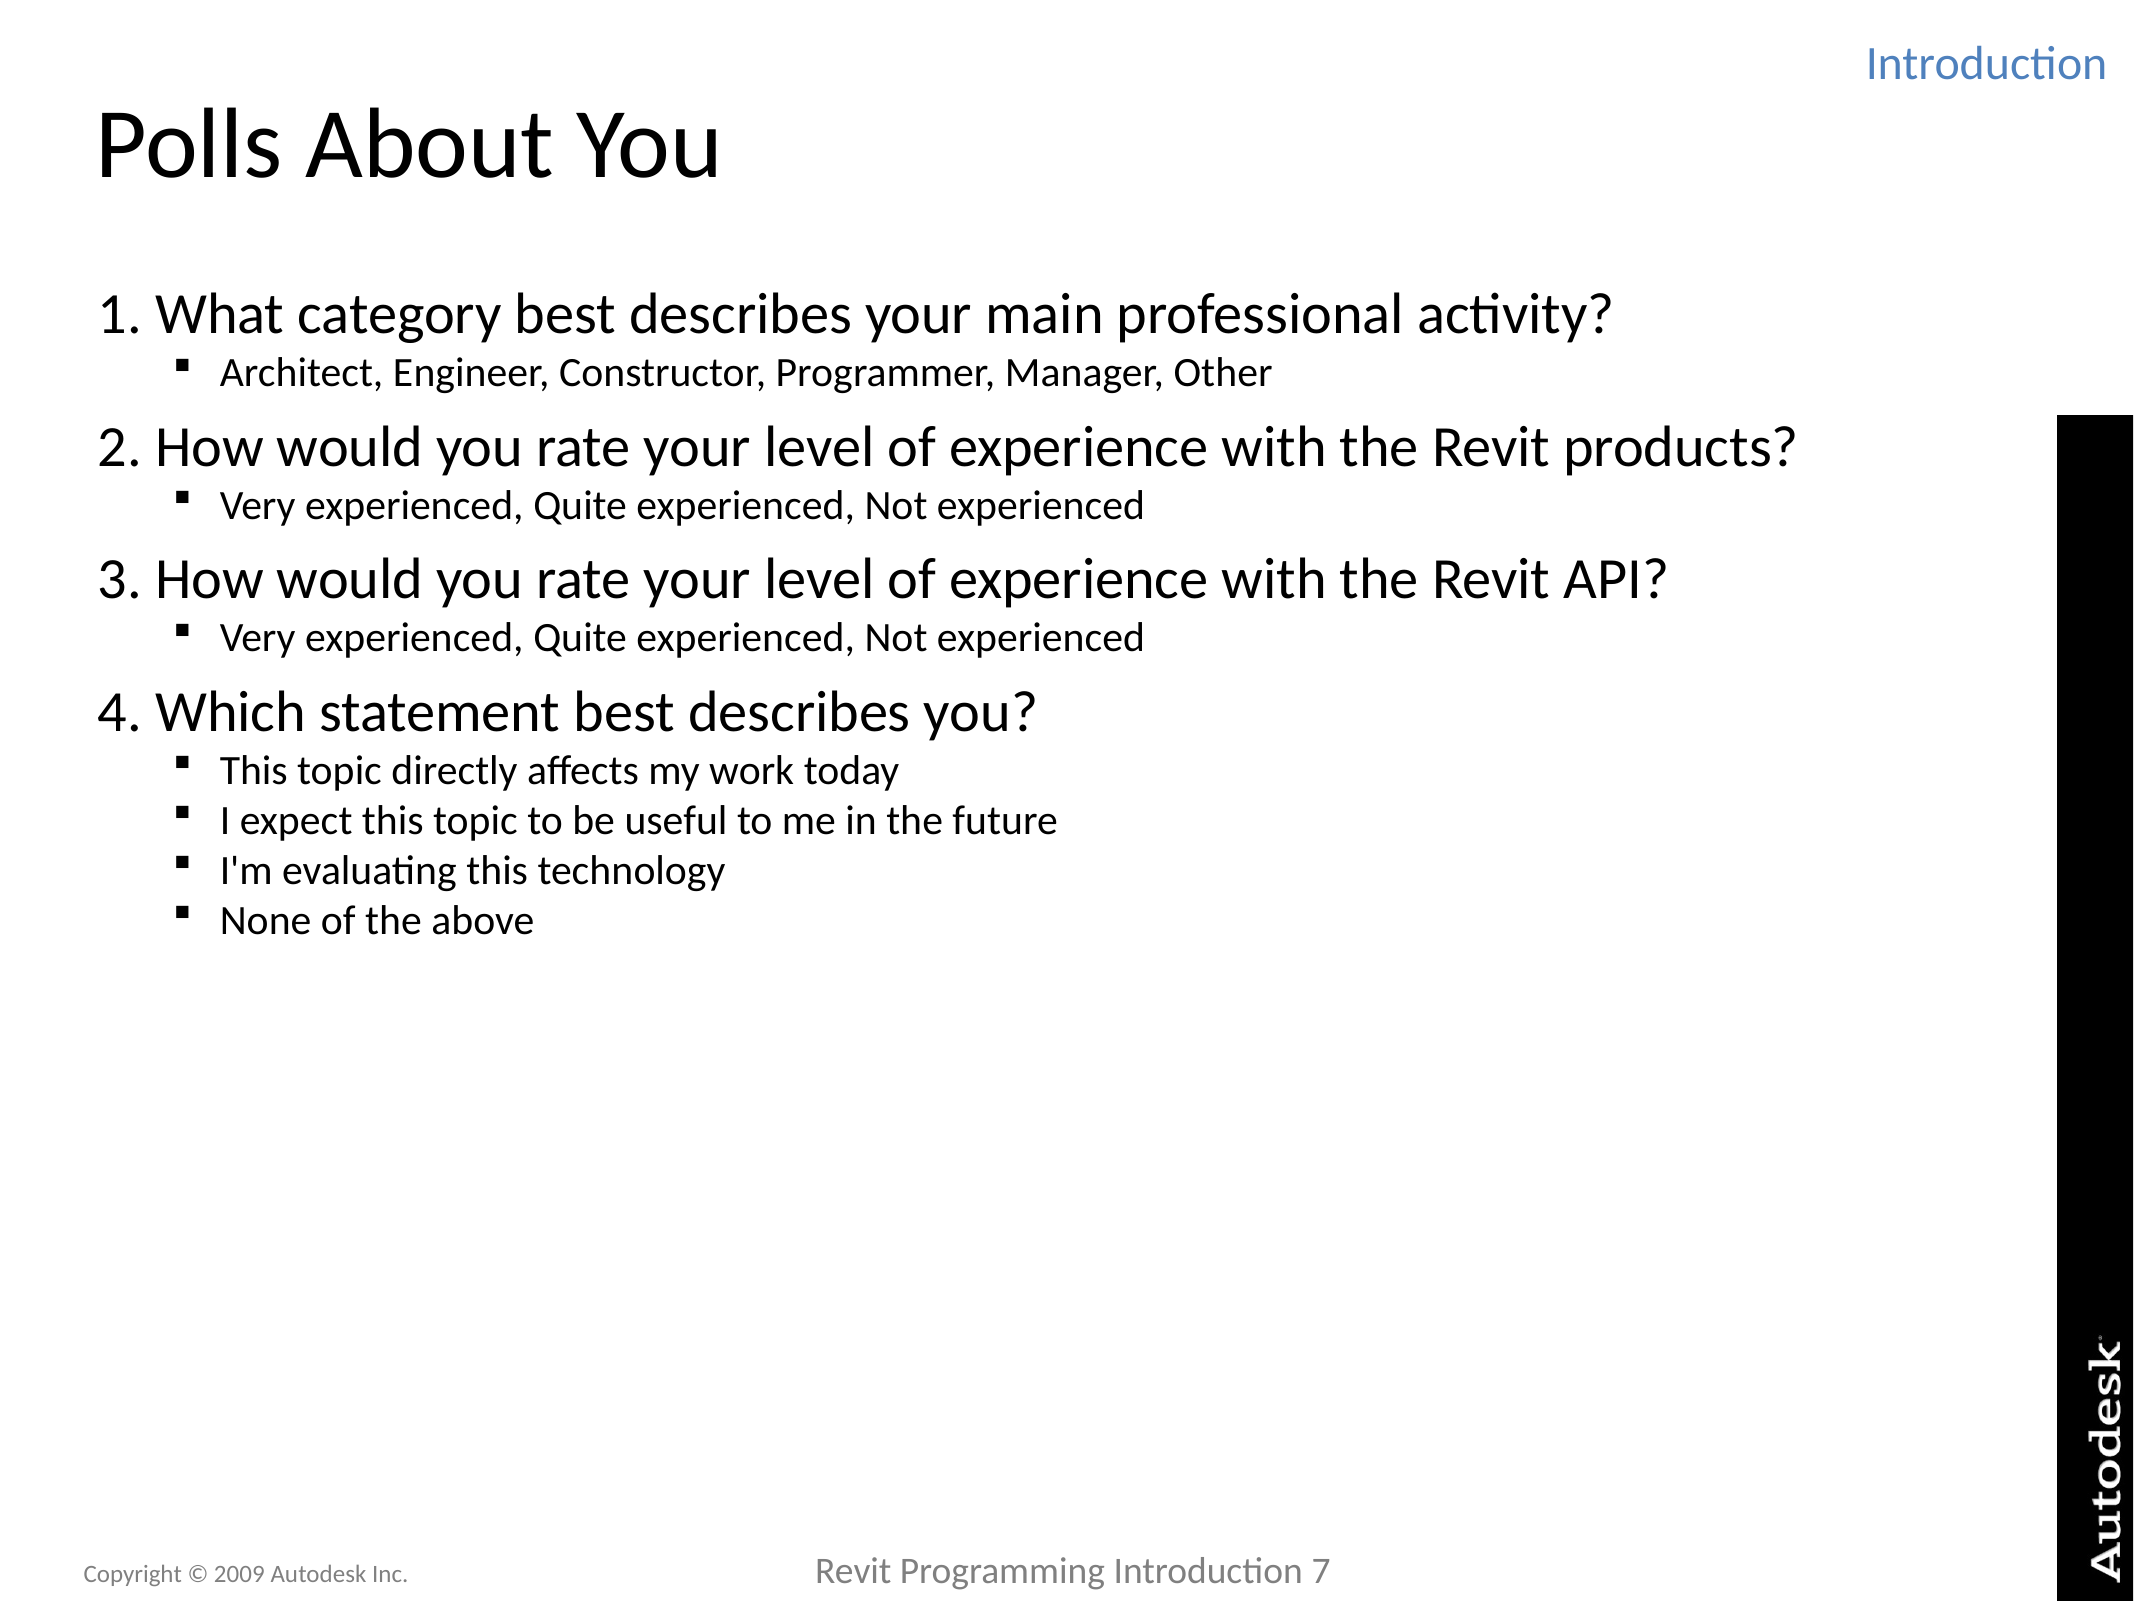

Introduction
# Polls About You
1. What category best describes your main professional activity?
Architect, Engineer, Constructor, Programmer, Manager, Other
2. How would you rate your level of experience with the Revit products?
Very experienced, Quite experienced, Not experienced
3. How would you rate your level of experience with the Revit API?
Very experienced, Quite experienced, Not experienced
4. Which statement best describes you?
This topic directly affects my work today
I expect this topic to be useful to me in the future
I'm evaluating this technology
None of the above